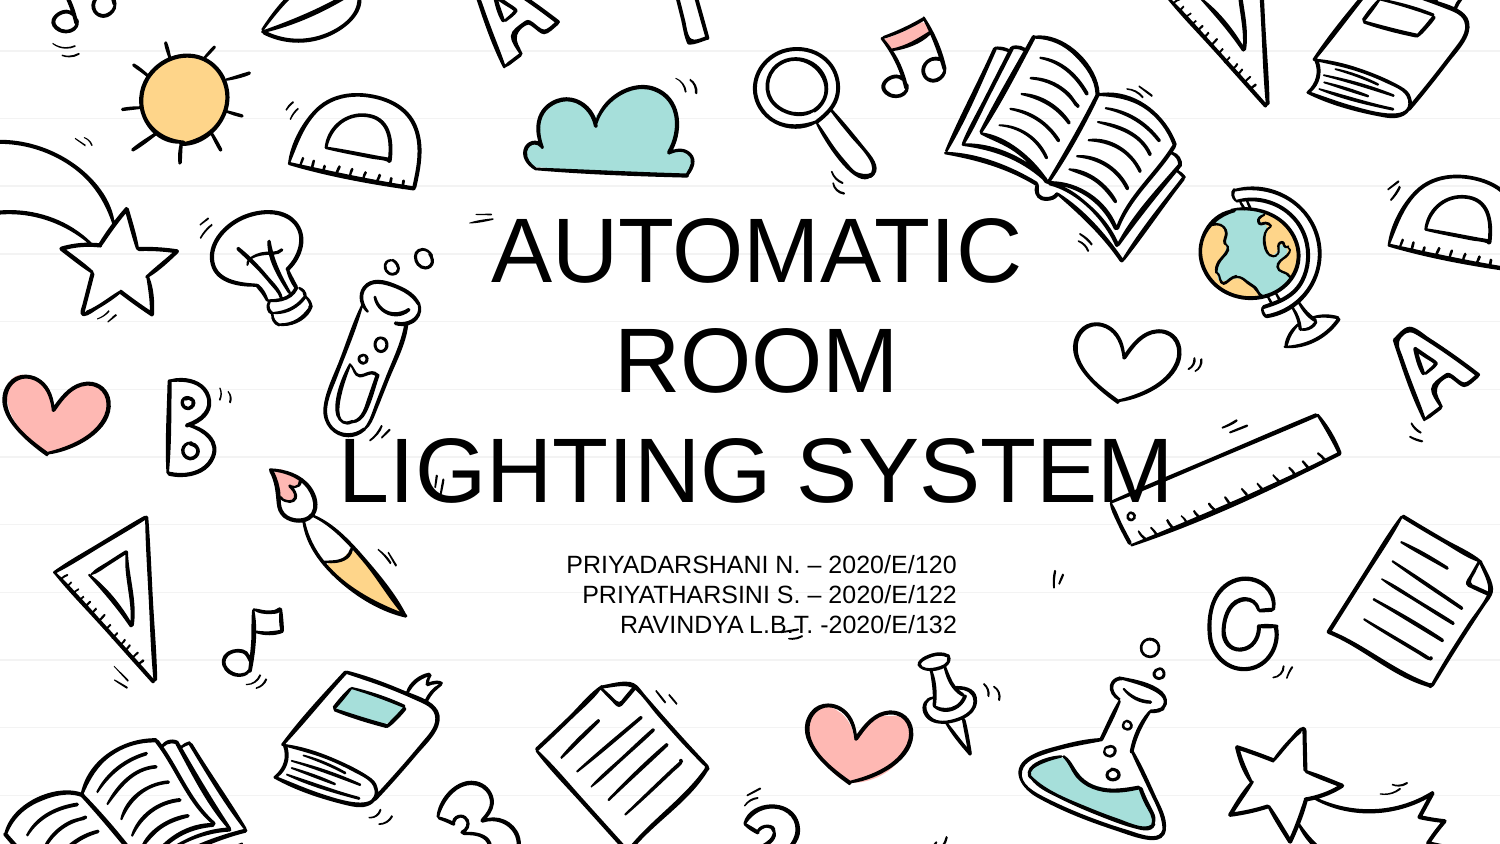

# AUTOMATIC ROOM LIGHTING SYSTEM

PRIYADARSHANI N. – 2020/E/120
PRIYATHARSINI S. – 2020/E/122
RAVINDYA L.B.T. -2020/E/132